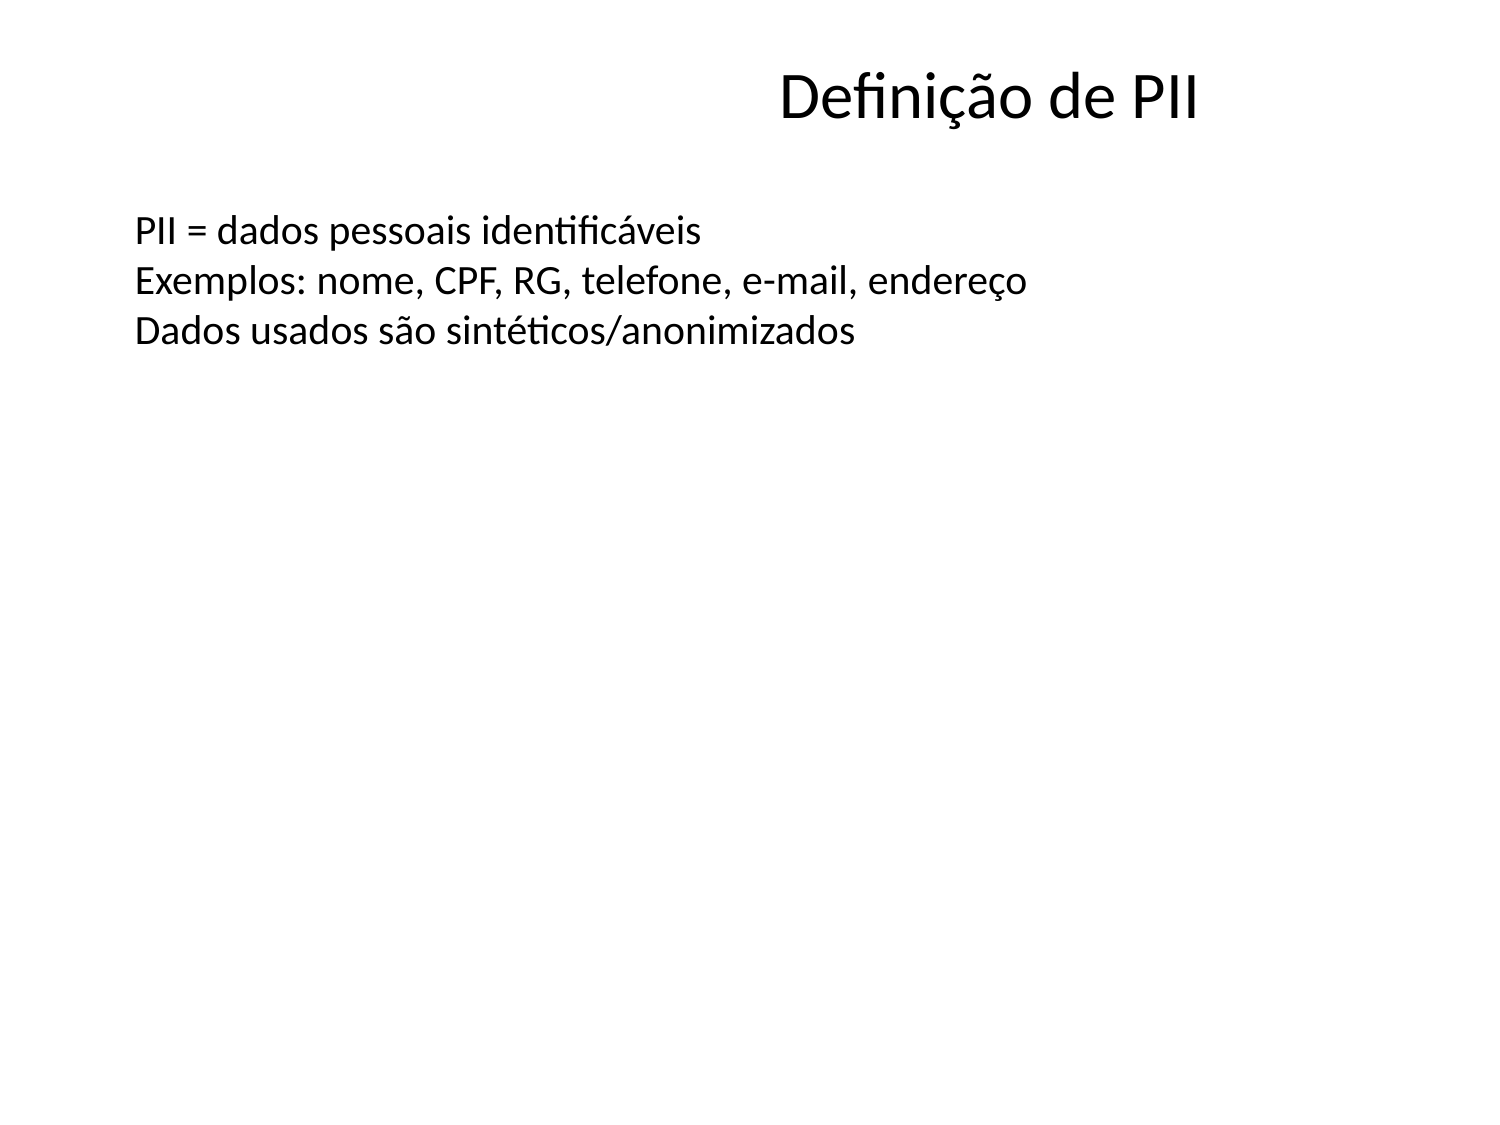

Definição de PII
PII = dados pessoais identificáveis
Exemplos: nome, CPF, RG, telefone, e-mail, endereço
Dados usados são sintéticos/anonimizados